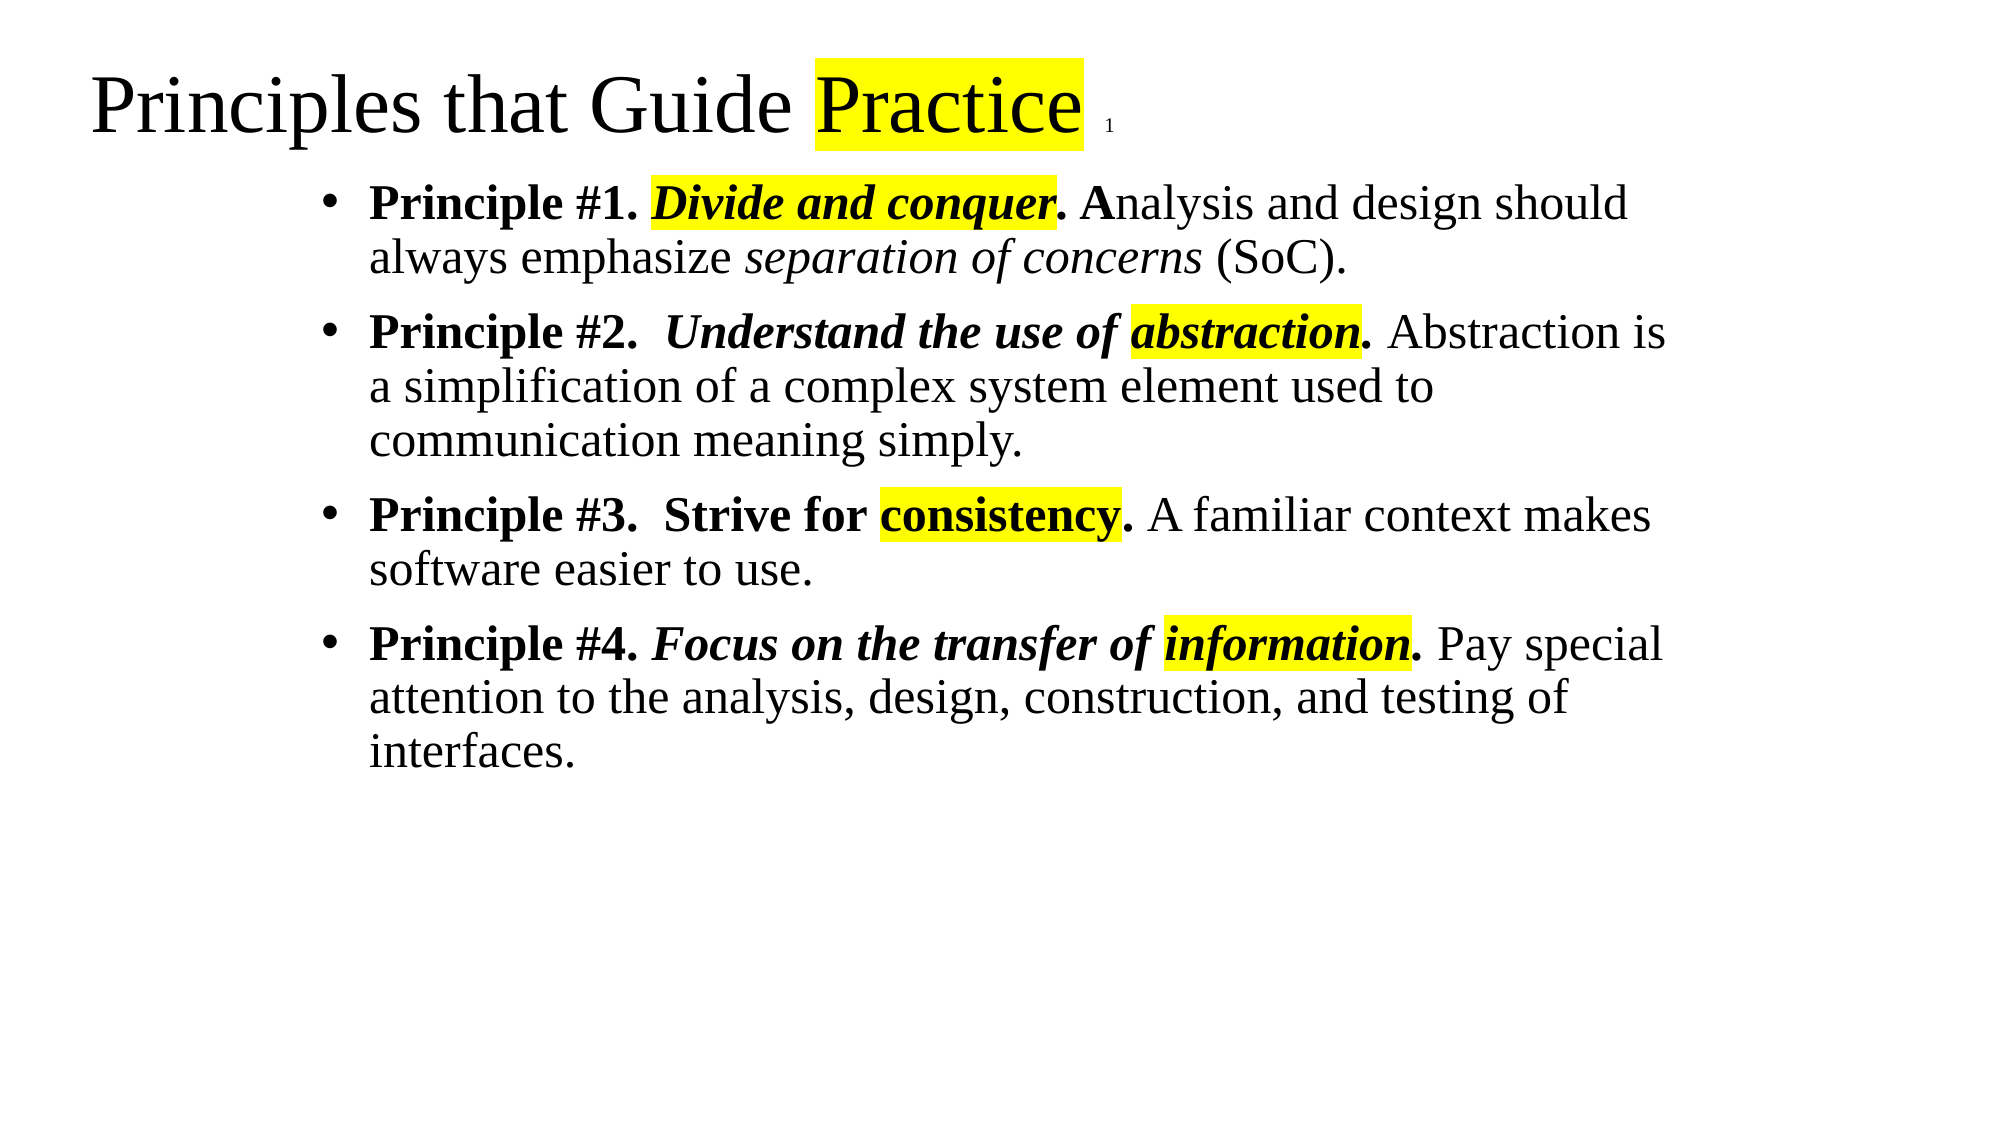

# Principles that Guide Practice 1
Principle #1. Divide and conquer. Analysis and design should always emphasize separation of concerns (SoC).
Principle #2.  Understand the use of abstraction. Abstraction is a simplification of a complex system element used to communication meaning simply.
Principle #3.  Strive for consistency. A familiar context makes software easier to use.
Principle #4. Focus on the transfer of information. Pay special attention to the analysis, design, construction, and testing of interfaces.
36